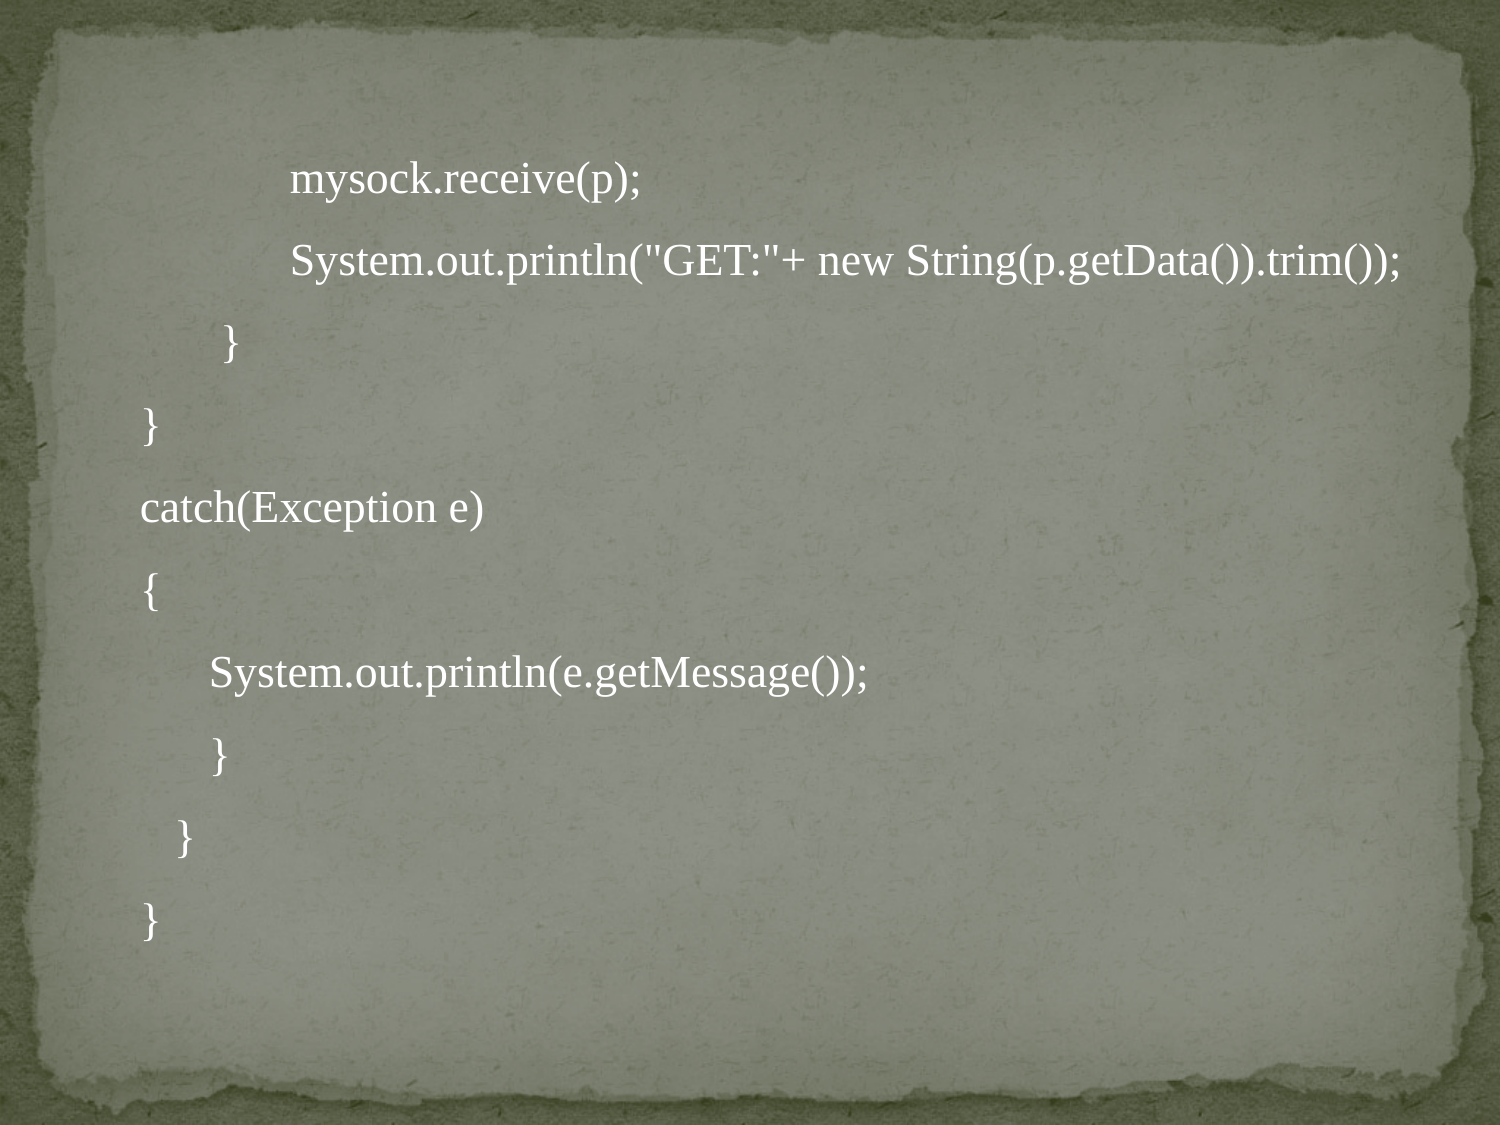

mysock.receive(p);
	System.out.println("GET:"+ new String(p.getData()).trim());
       }
}
catch(Exception e)
{
      System.out.println(e.getMessage());
      }
   }
}